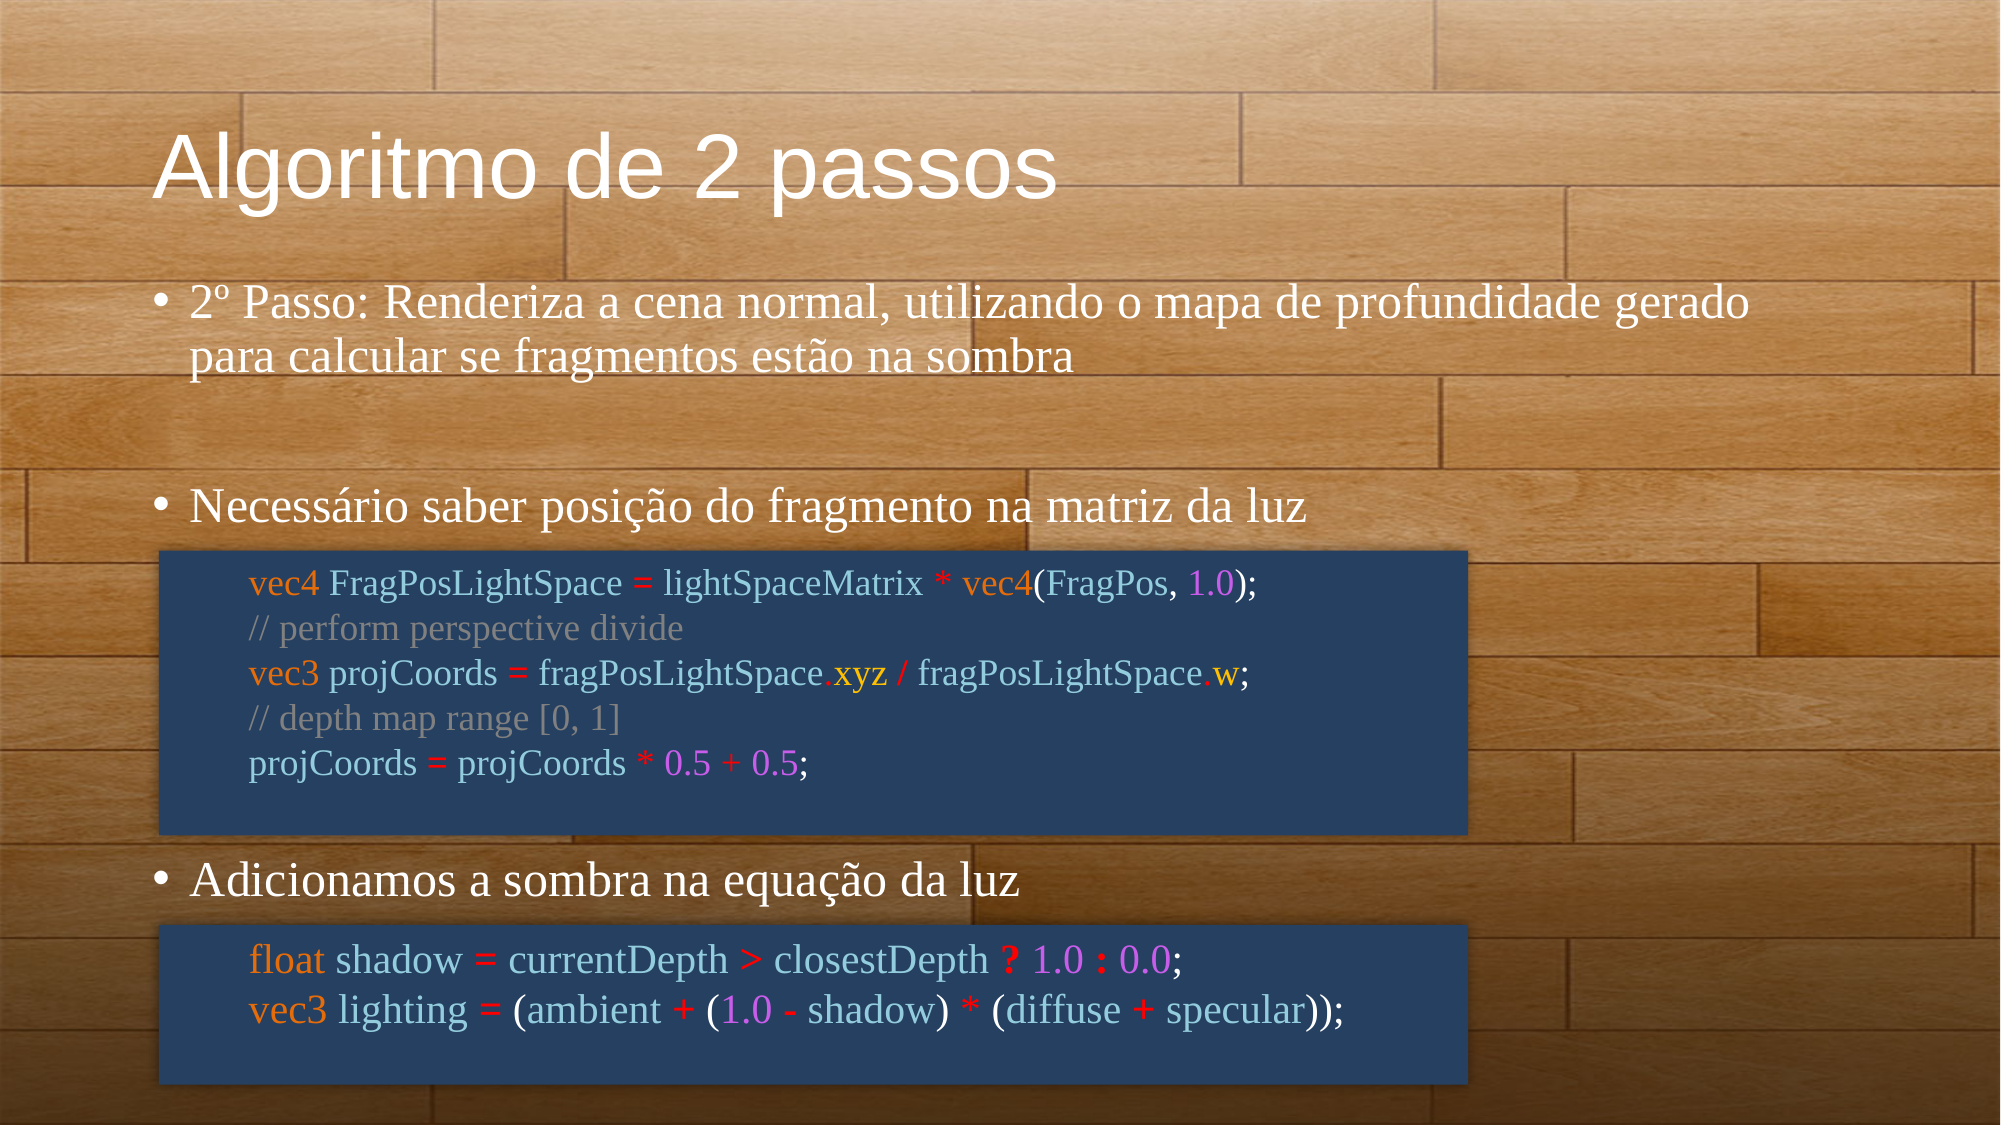

# Algoritmo de 2 passos
2º Passo: Renderiza a cena normal, utilizando o mapa de profundidade gerado para calcular se fragmentos estão na sombra

Necessário saber posição do fragmento na matriz da luz

Adicionamos a sombra na equação da luz
vec4 FragPosLightSpace = lightSpaceMatrix * vec4(FragPos, 1.0);
// perform perspective divide
vec3 projCoords = fragPosLightSpace.xyz / fragPosLightSpace.w;
// depth map range [0, 1]
projCoords = projCoords * 0.5 + 0.5;

float shadow = currentDepth > closestDepth ? 1.0 : 0.0;
vec3 lighting = (ambient + (1.0 - shadow) * (diffuse + specular));